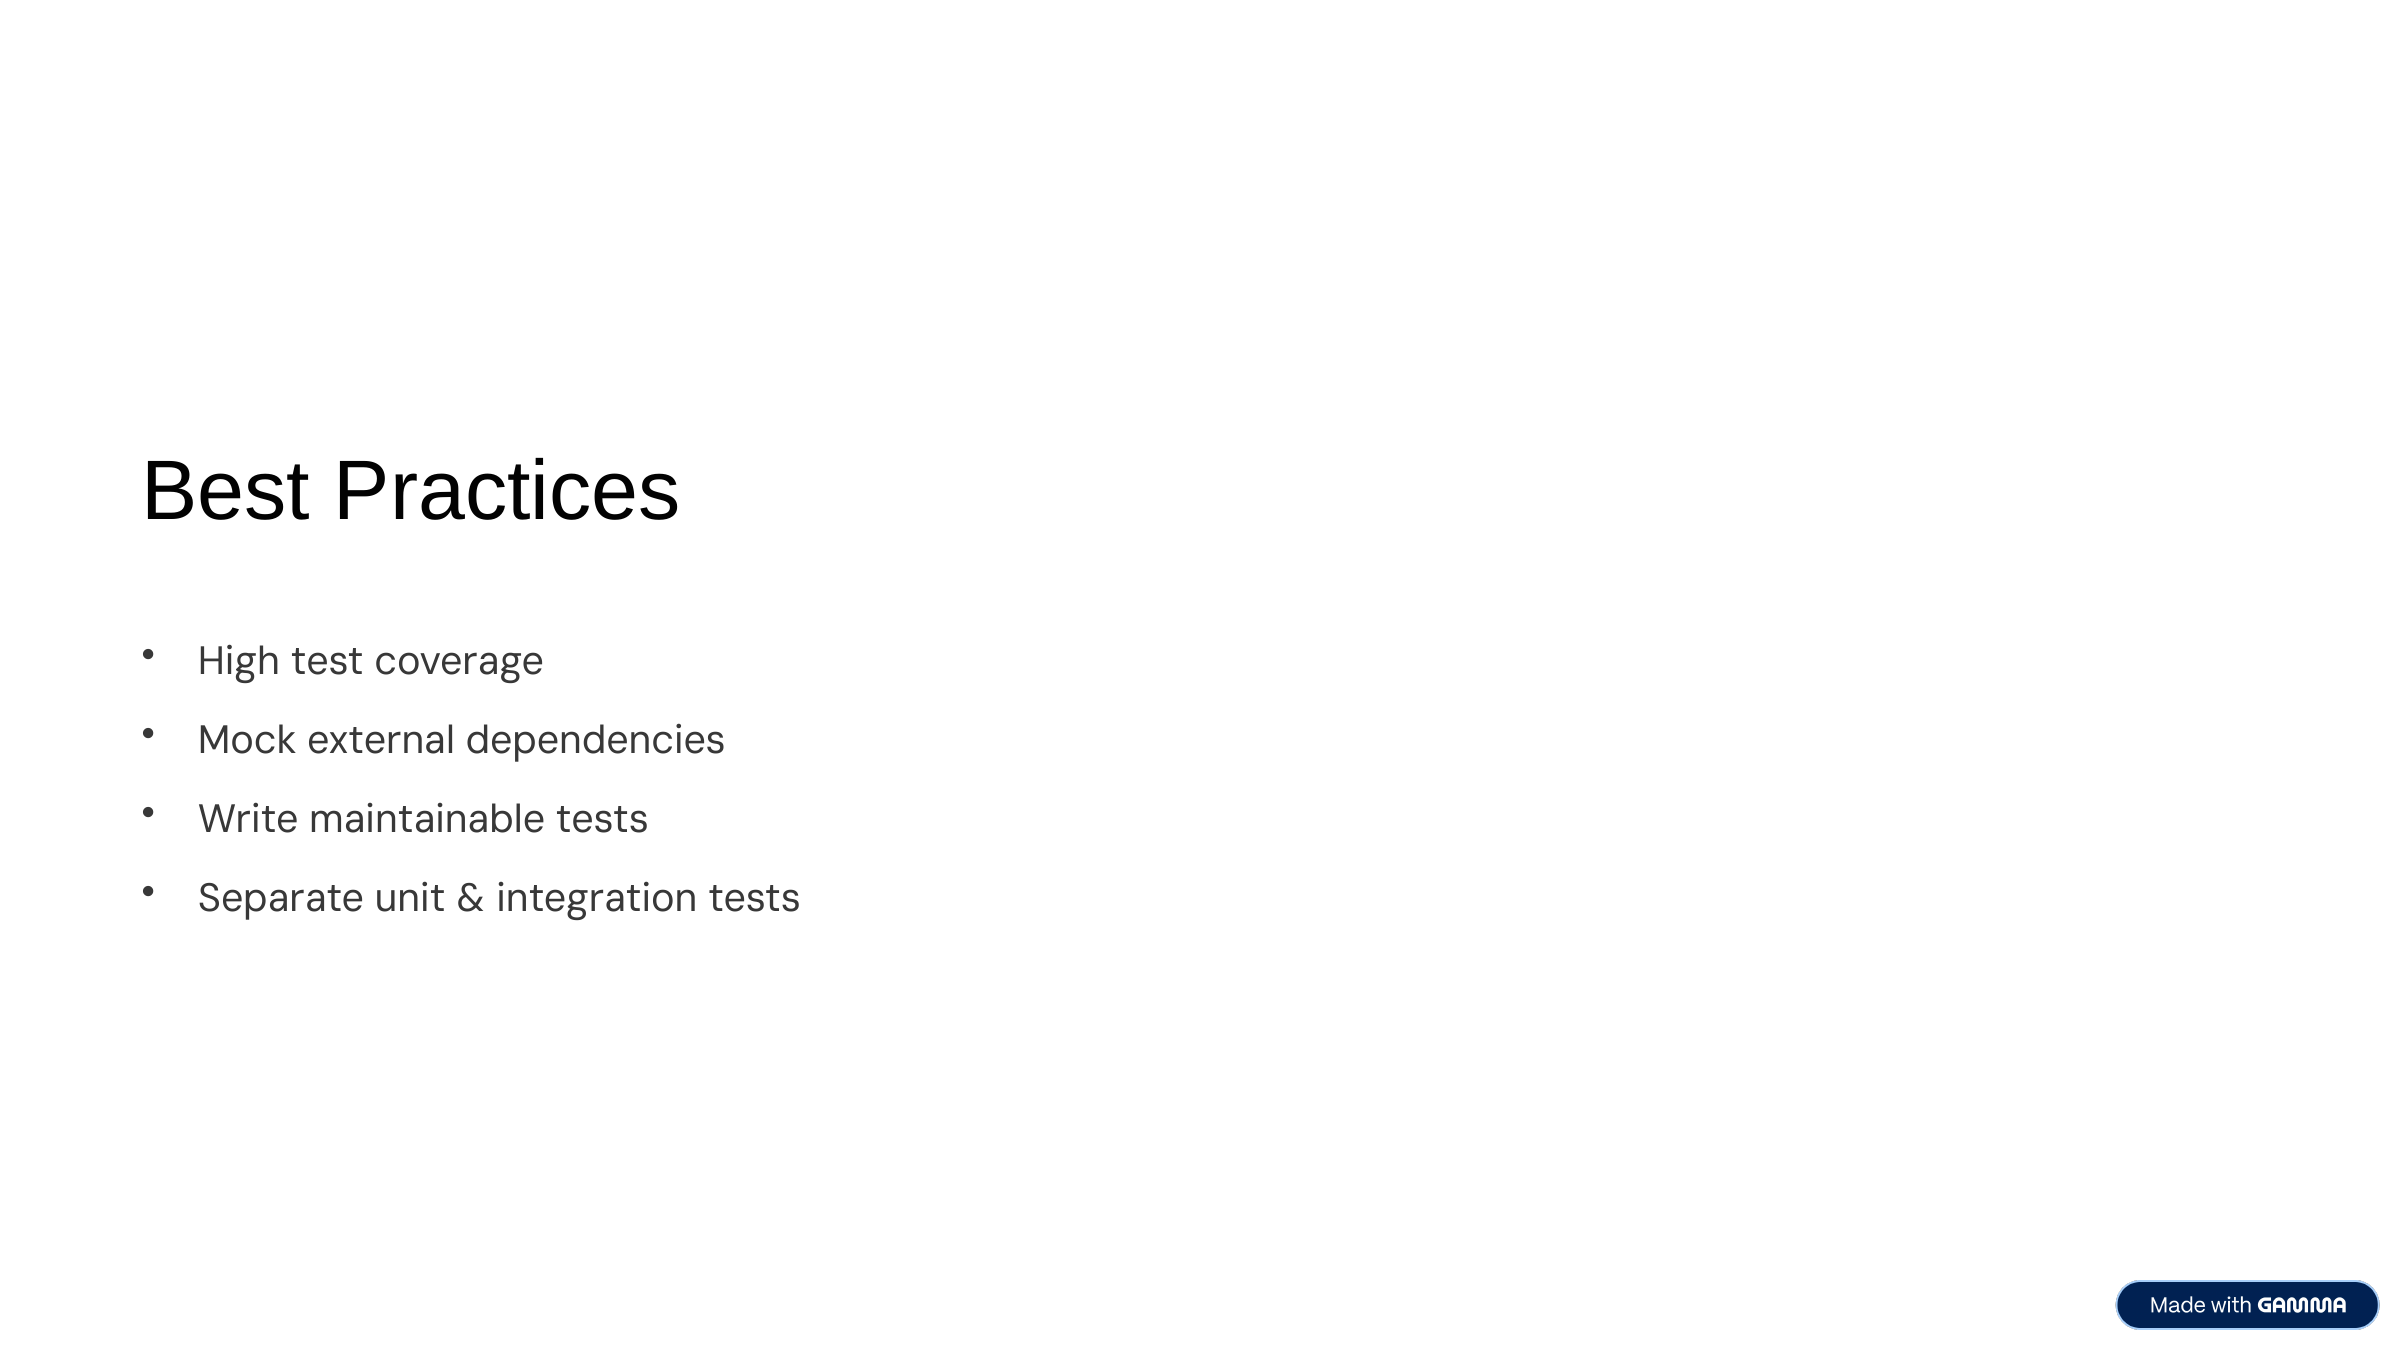

Best Practices
High test coverage
Mock external dependencies
Write maintainable tests
Separate unit & integration tests